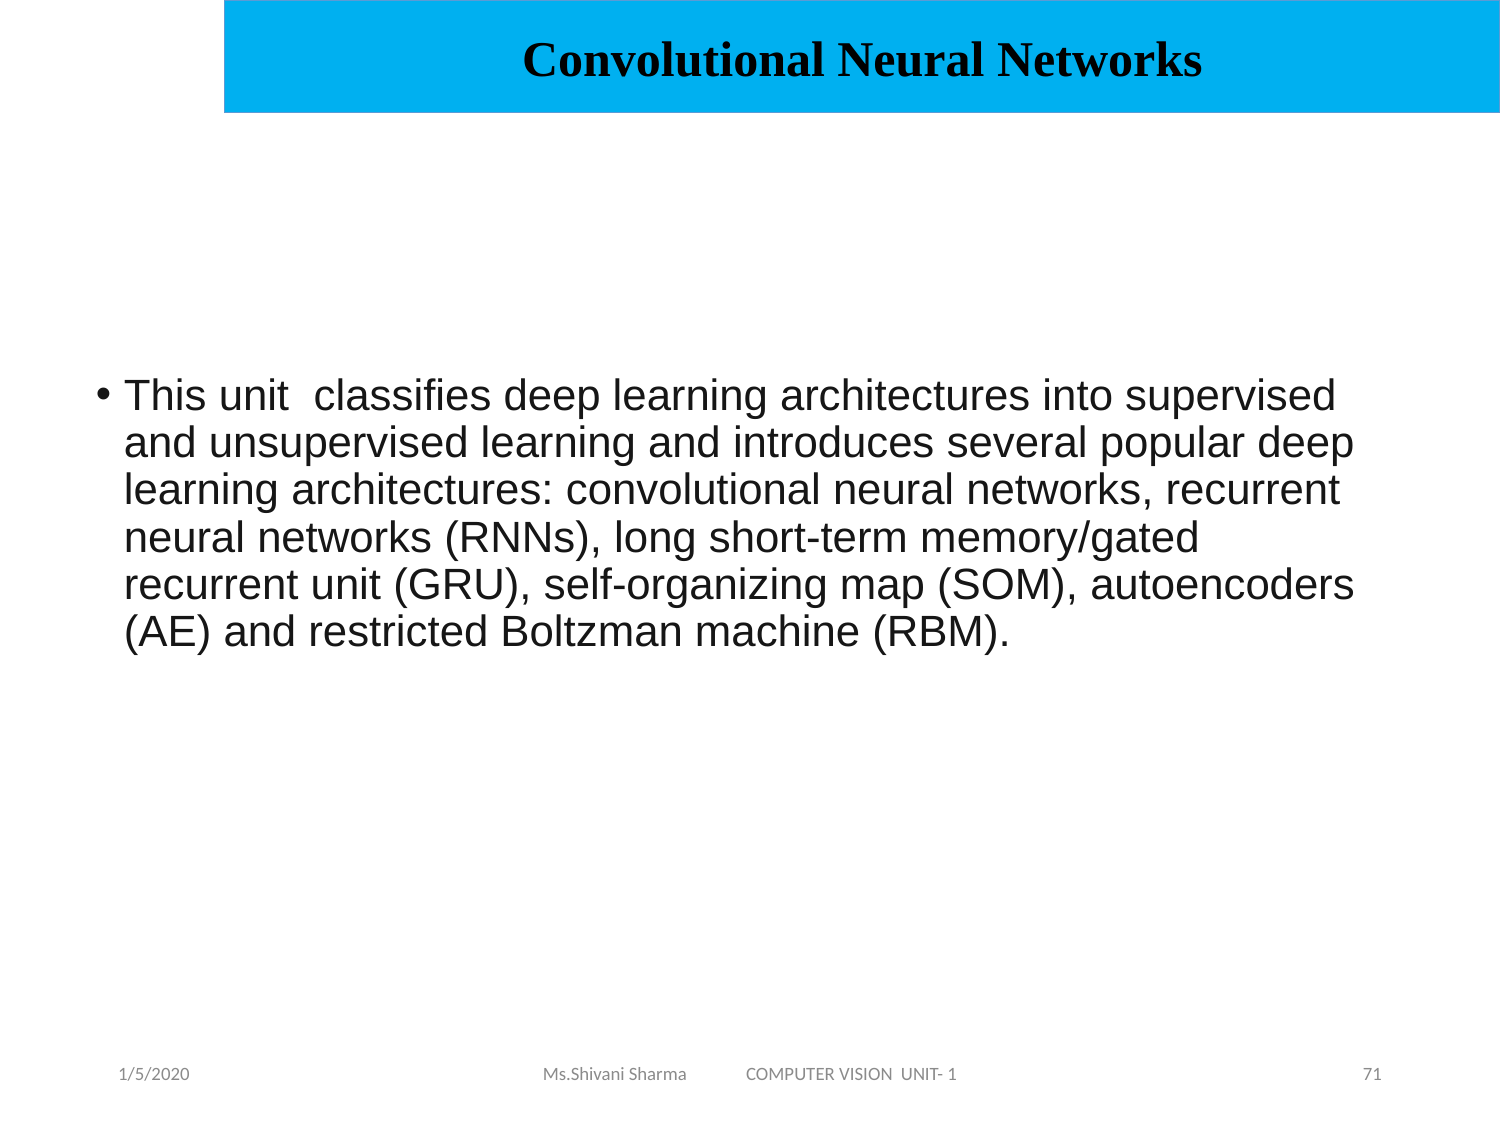

Convolutional Neural Networks
#
This unit  classifies deep learning architectures into supervised and unsupervised learning and introduces several popular deep learning architectures: convolutional neural networks, recurrent neural networks (RNNs), long short-term memory/gated recurrent unit (GRU), self-organizing map (SOM), autoencoders (AE) and restricted Boltzman machine (RBM).
1/5/2020
Ms.Shivani Sharma              COMPUTER VISION  UNIT- 1
71